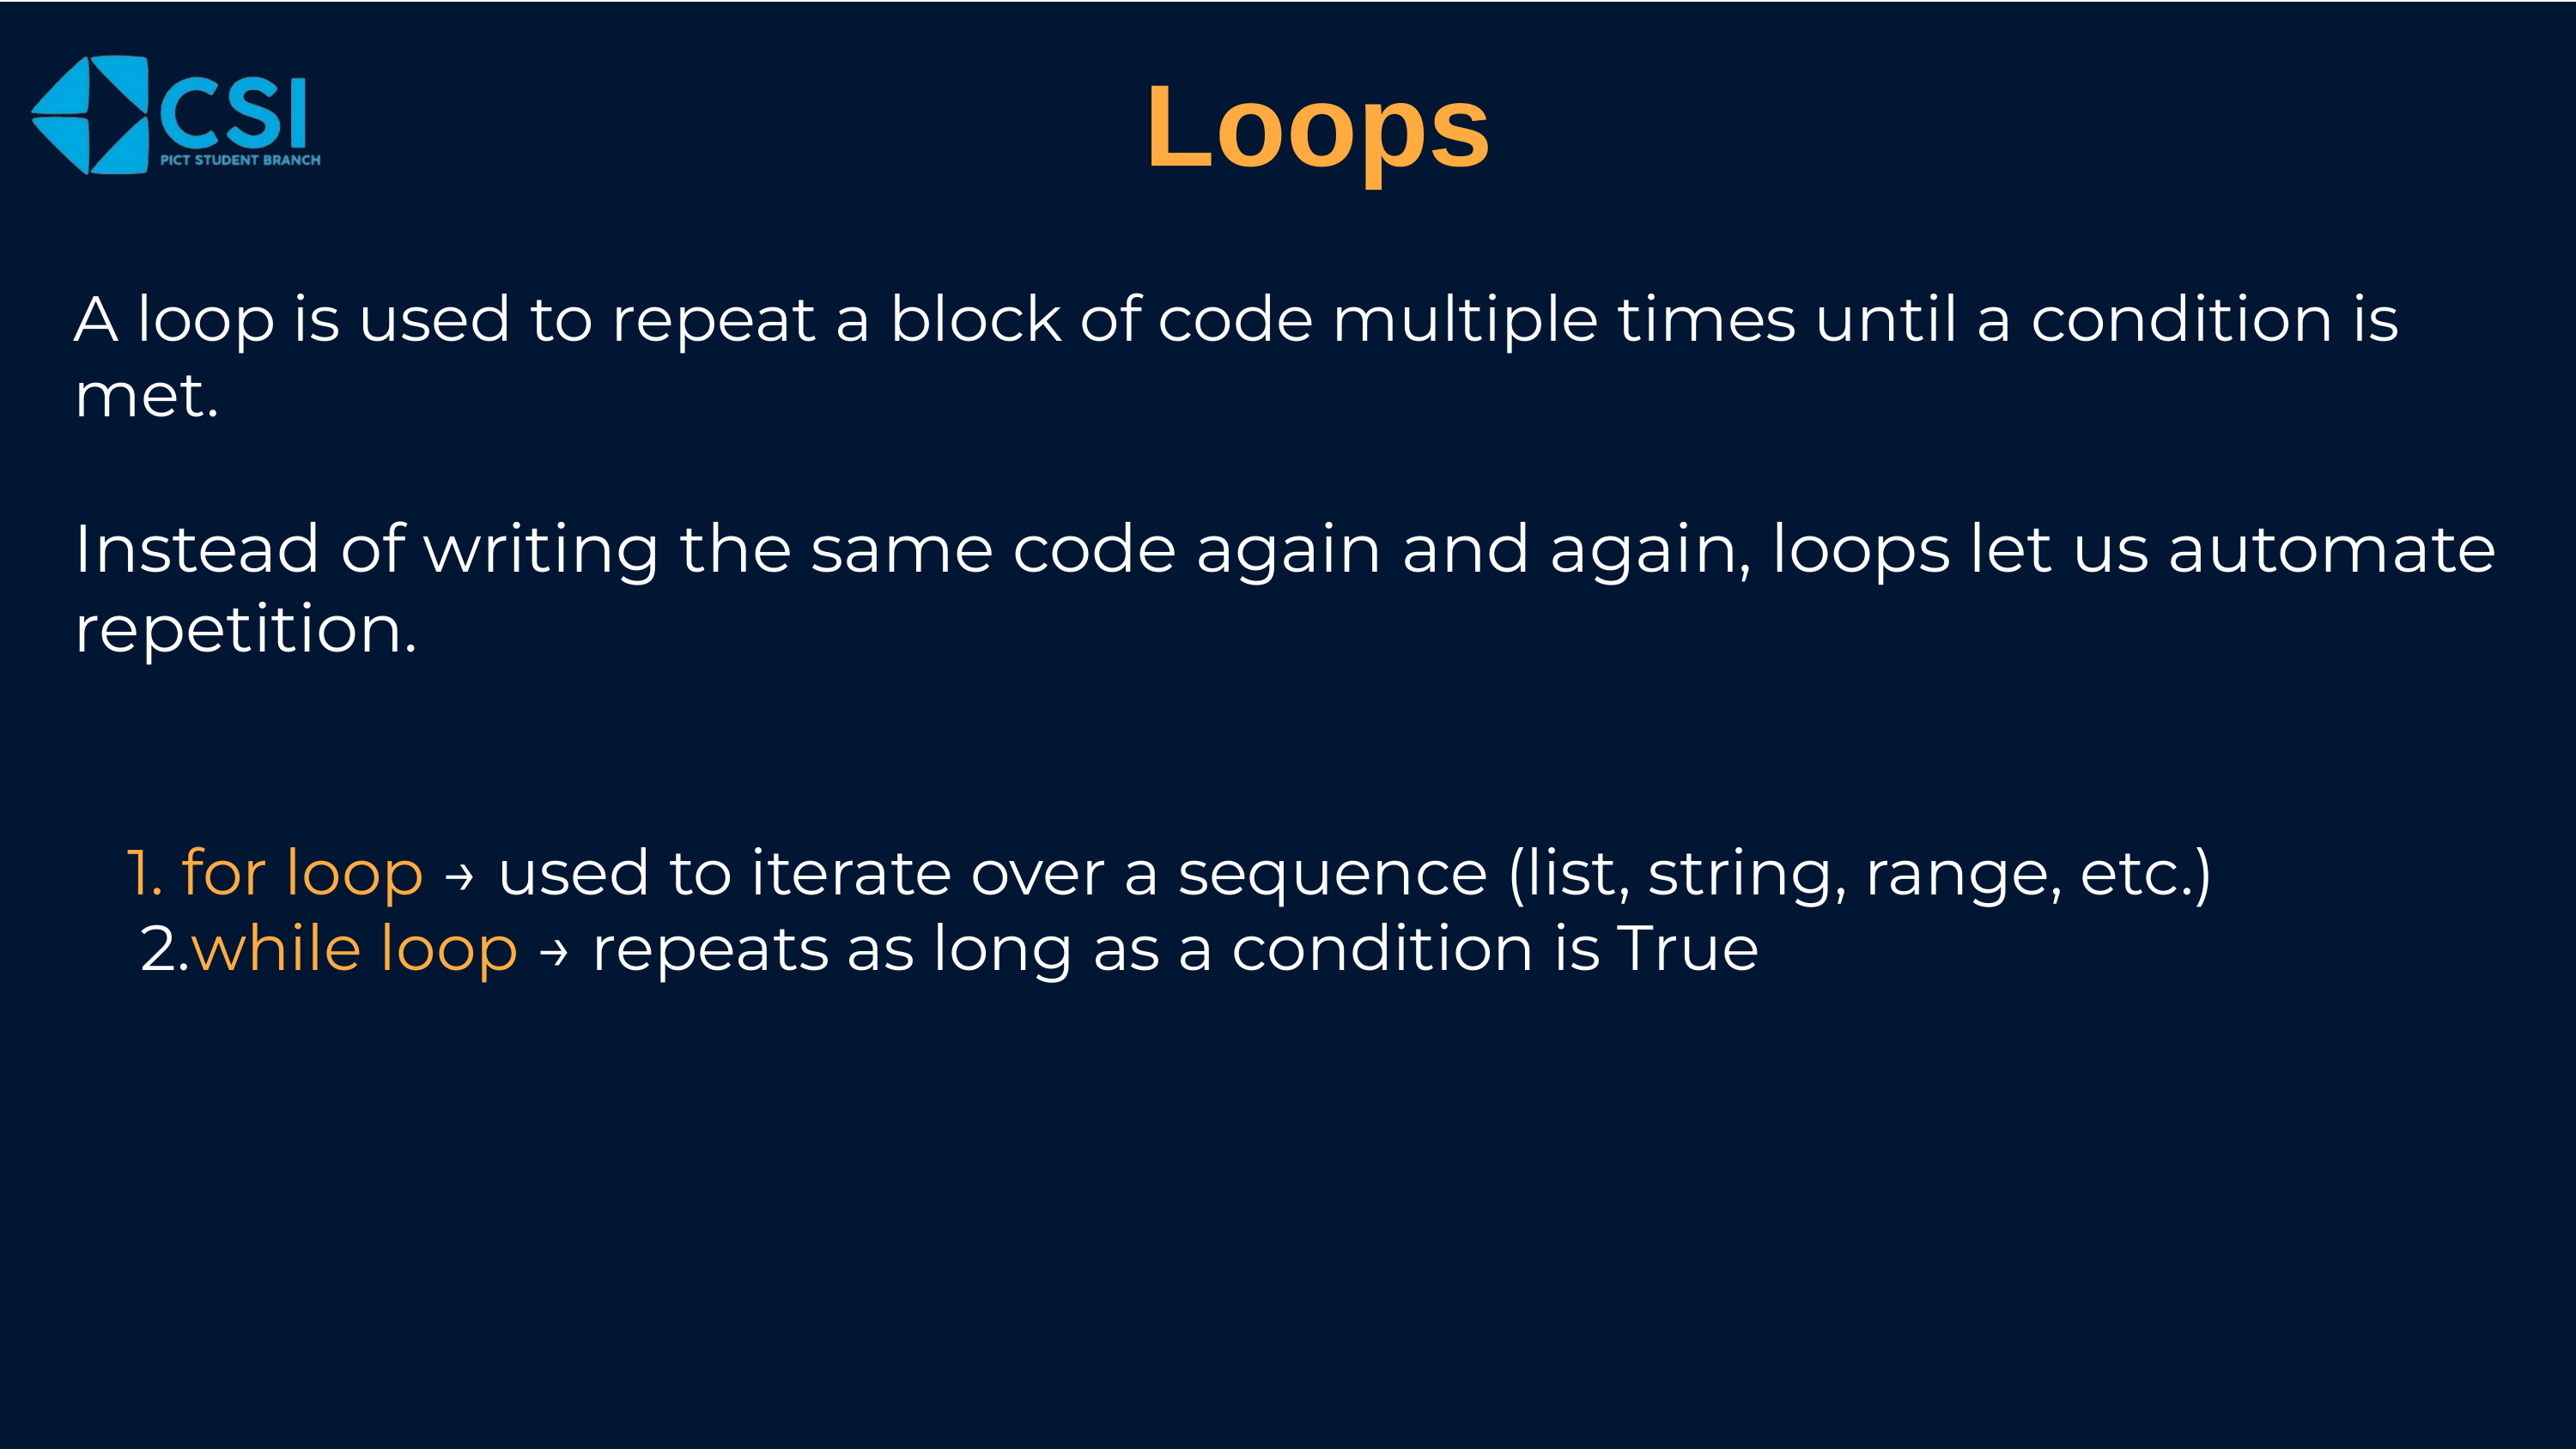

Loops
A loop is used to repeat a block of code multiple times until a condition is met.

Instead of writing the same code again and again, loops let us automate repetition.
for loop → used to iterate over a sequence (list, string, range, etc.)
    2.while loop → repeats as long as a condition is True